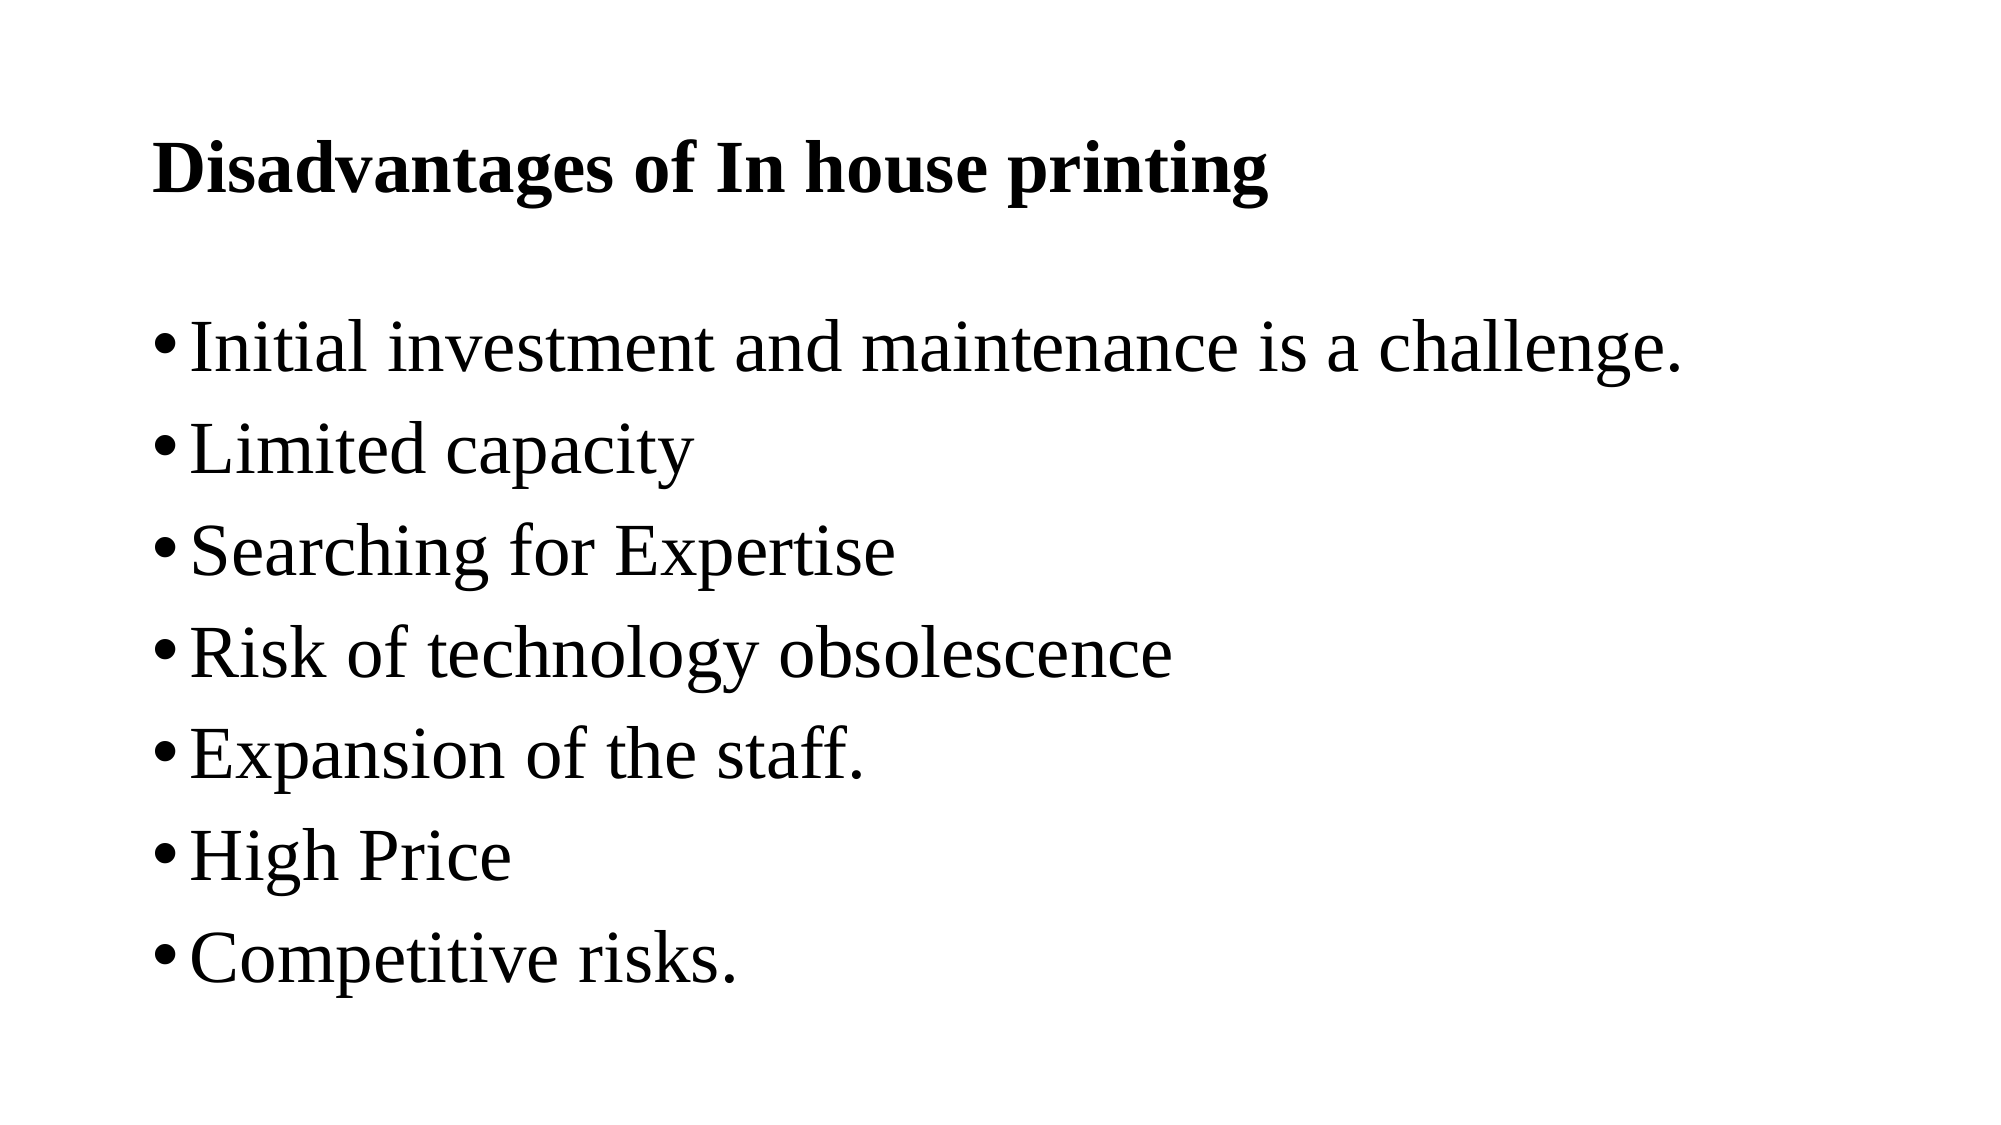

# Disadvantages of In house printing
Initial investment and maintenance is a challenge.
Limited capacity
Searching for Expertise
Risk of technology obsolescence
Expansion of the staff.
High Price
Competitive risks.